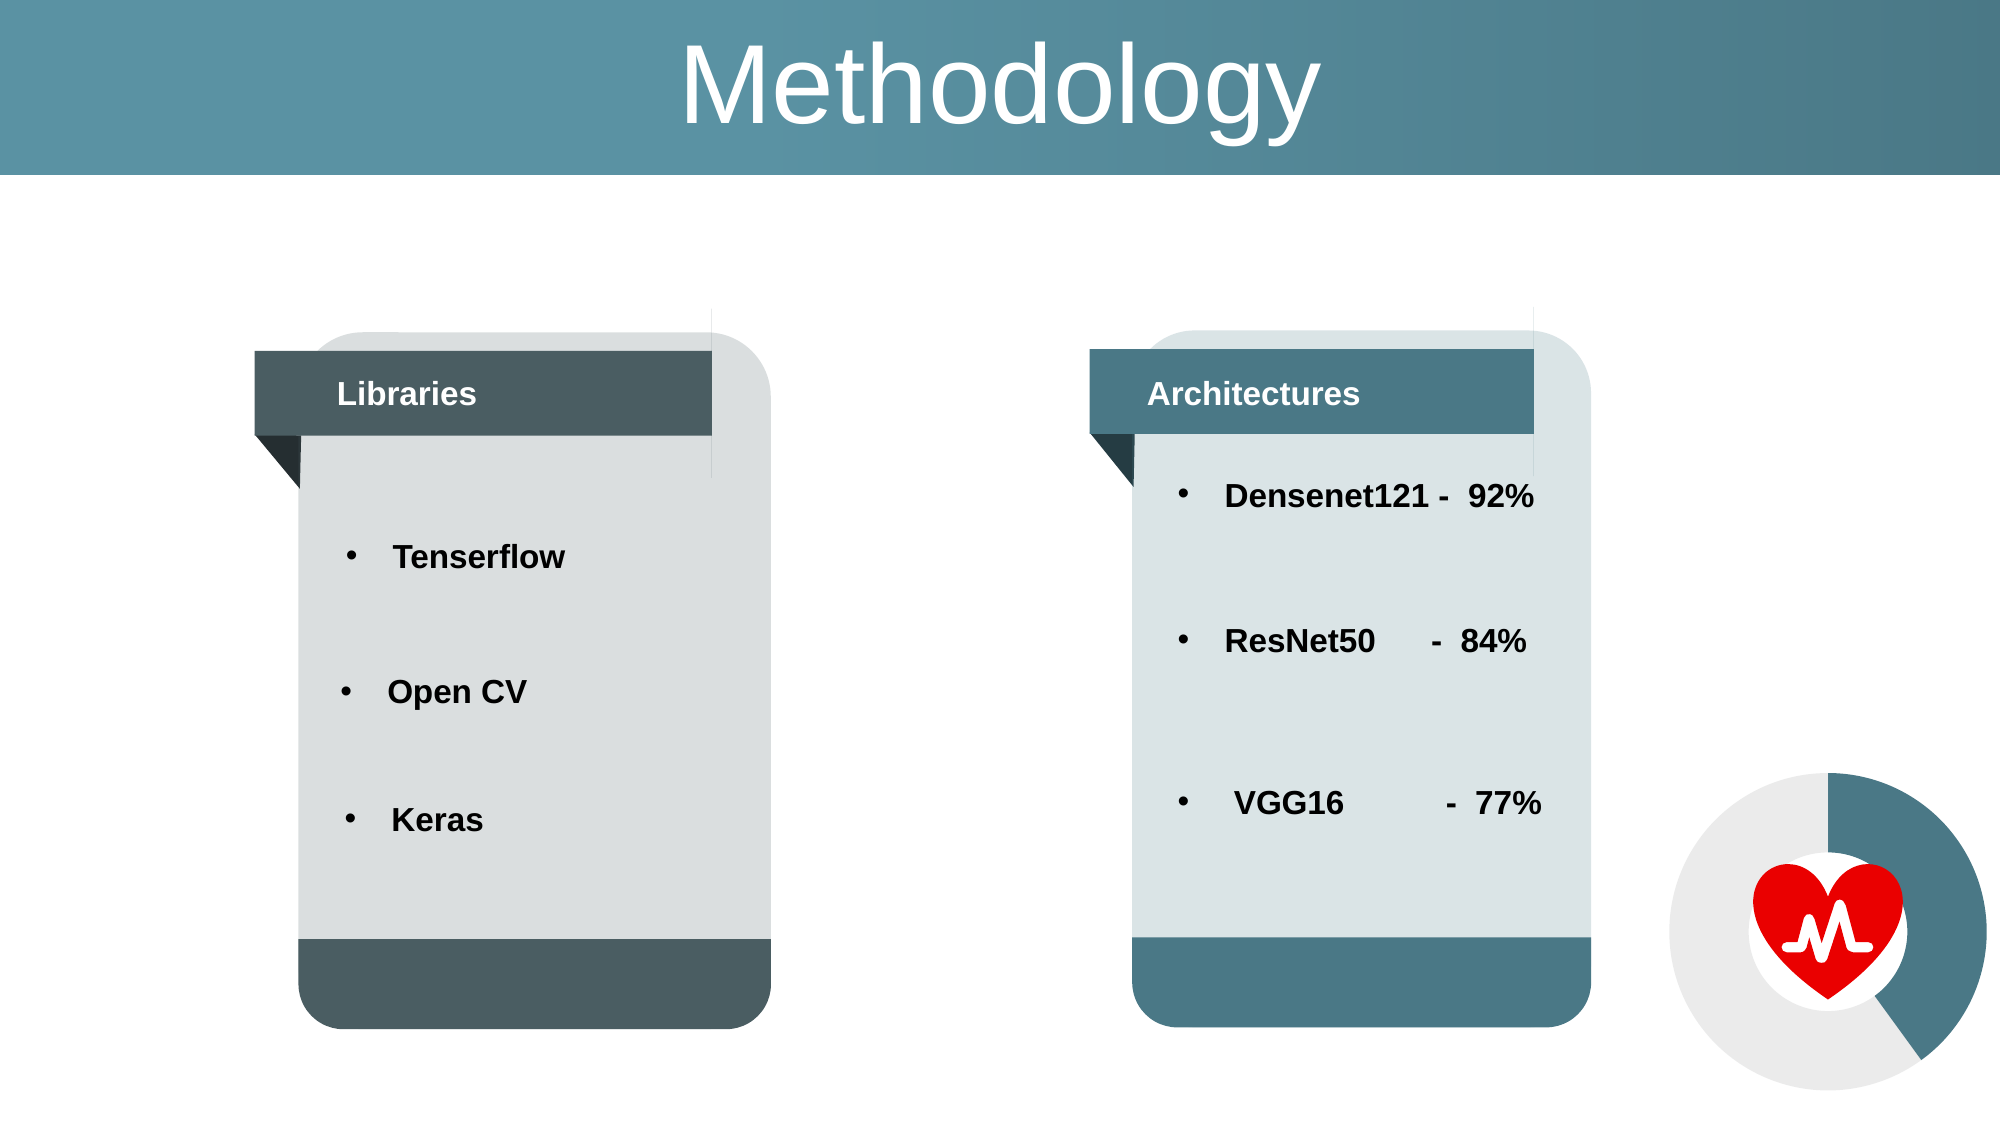

Methodology

Libraries
Architectures
Densenet121 -  92%
Tenserflow
ResNet50      -  84%
Open CV

### Chart

| Category | Sales |
|---|---|
| 1st Qtr | 4.0 |
| 2nd Qtr | 6.0 |
 VGG16           -  77%
Keras